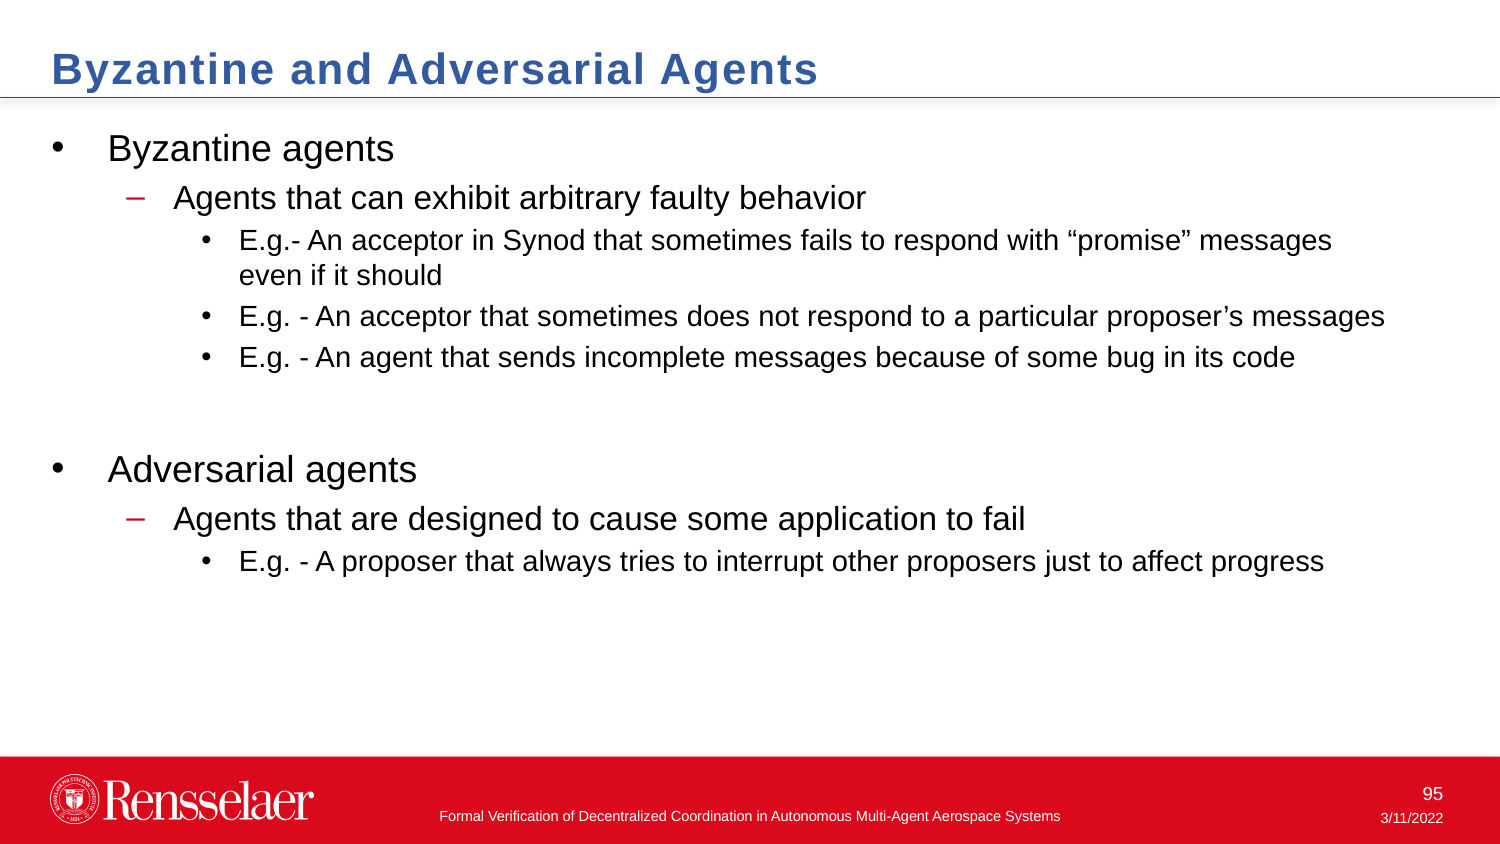

Byzantine and Adversarial Agents
Byzantine agents
Agents that can exhibit arbitrary faulty behavior
E.g.- An acceptor in Synod that sometimes fails to respond with “promise” messages even if it should
E.g. - An acceptor that sometimes does not respond to a particular proposer’s messages
E.g. - An agent that sends incomplete messages because of some bug in its code

Adversarial agents
Agents that are designed to cause some application to fail
E.g. - A proposer that always tries to interrupt other proposers just to affect progress